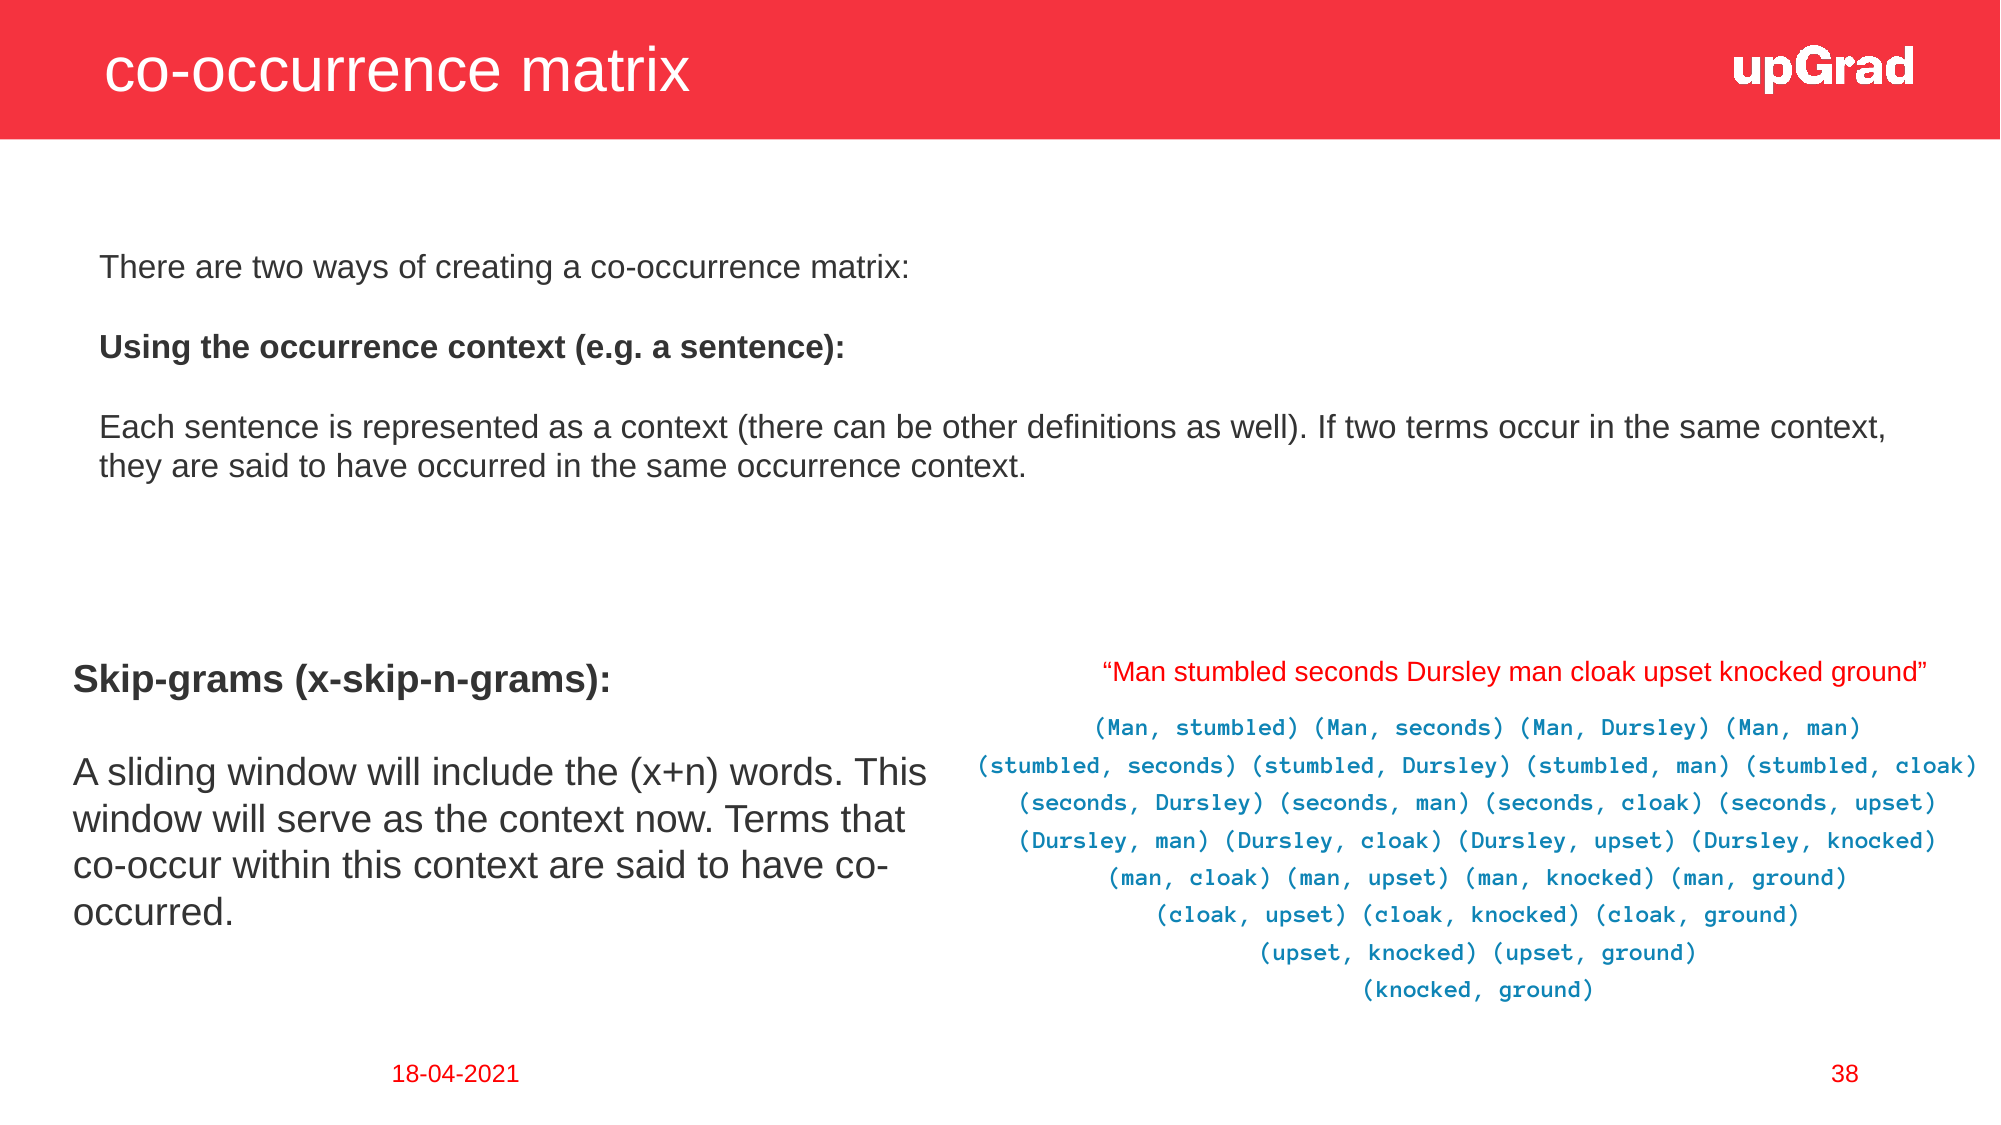

co-occurrence matrix
There are two ways of creating a co-occurrence matrix:

Using the occurrence context (e.g. a sentence):

Each sentence is represented as a context (there can be other definitions as well). If two terms occur in the same context, they are said to have occurred in the same occurrence context.
Skip-grams (x-skip-n-grams):

A sliding window will include the (x+n) words. This window will serve as the context now. Terms that co-occur within this context are said to have co-occurred.
“Man stumbled seconds Dursley man cloak upset knocked ground”
(Man, stumbled) (Man, seconds) (Man, Dursley) (Man, man)
(stumbled, seconds) (stumbled, Dursley) (stumbled, man) (stumbled, cloak)
(seconds, Dursley) (seconds, man) (seconds, cloak) (seconds, upset)
(Dursley, man) (Dursley, cloak) (Dursley, upset) (Dursley, knocked)
(man, cloak) (man, upset) (man, knocked) (man, ground)
(cloak, upset) (cloak, knocked) (cloak, ground)
(upset, knocked) (upset, ground)
(knocked, ground)
38
18-04-2021